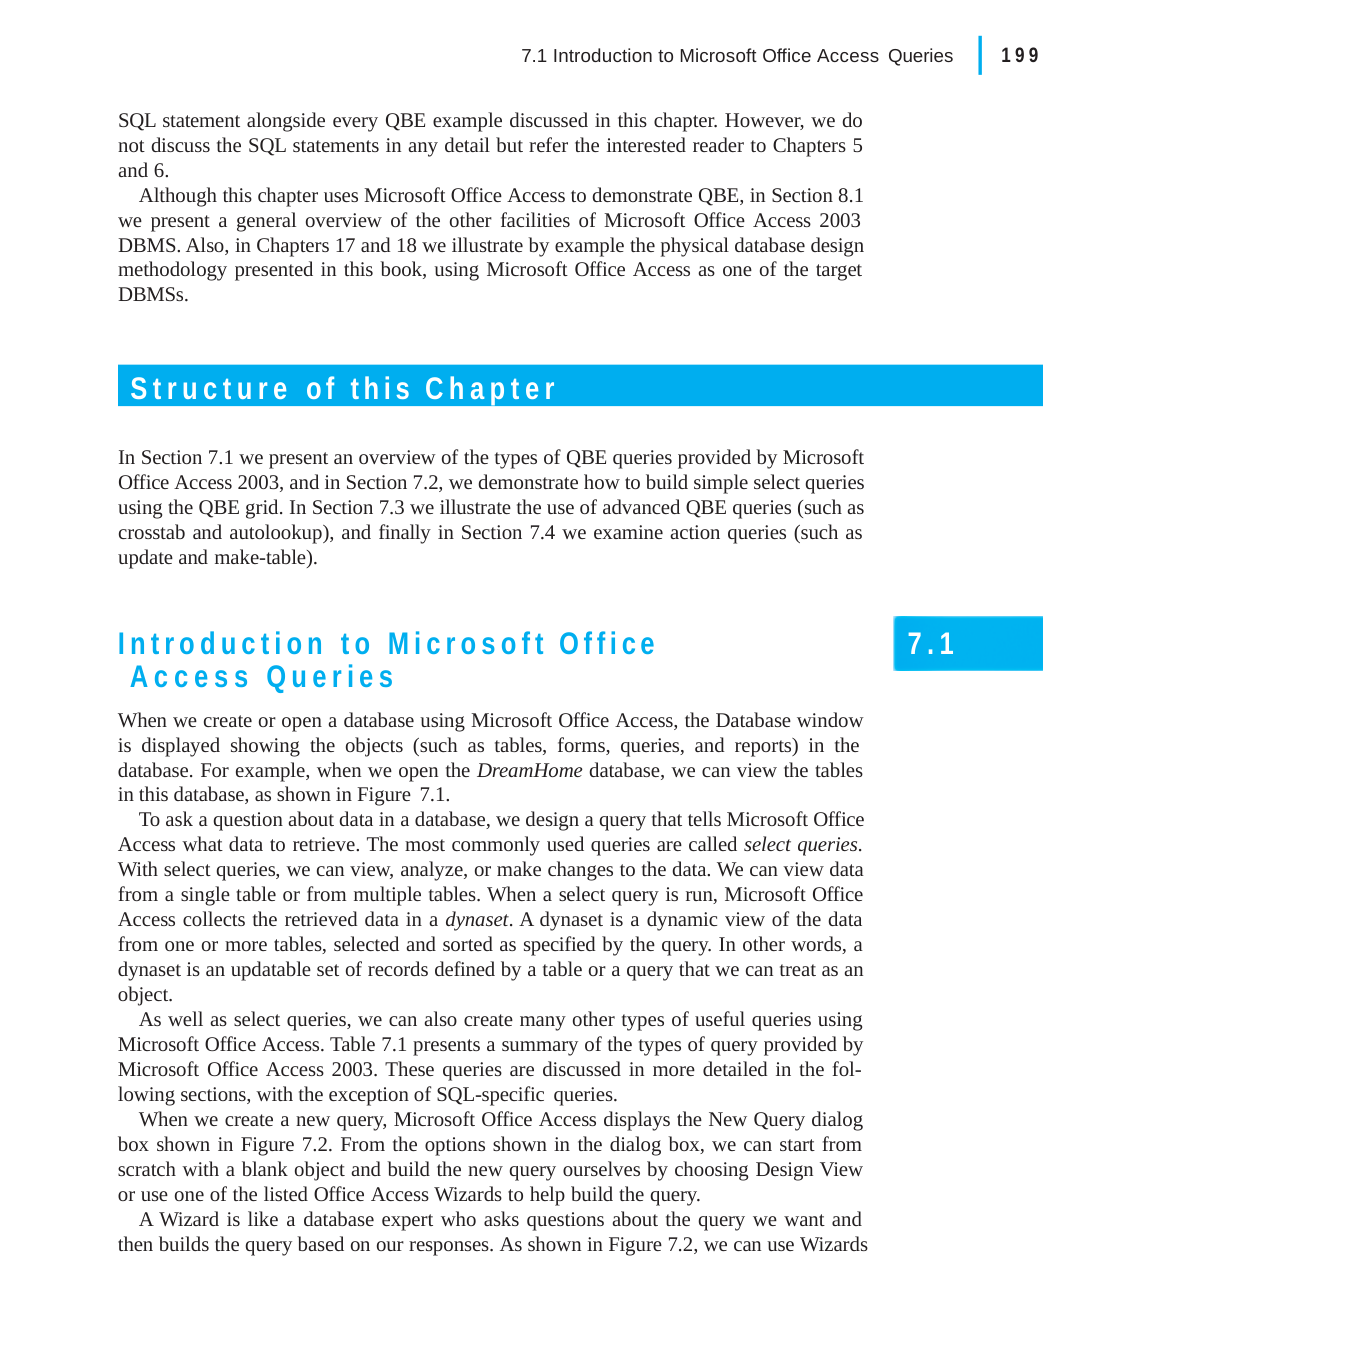

|
199
7.1 Introduction to Microsoft Office Access Queries
SQL statement alongside every QBE example discussed in this chapter. However, we do  not discuss the SQL statements in any detail but refer the interested reader to Chapters 5  and 6.
Although this chapter uses Microsoft Office Access to demonstrate QBE, in Section 8.1  we present a general overview of the other facilities of Microsoft Office Access 2003  DBMS. Also, in Chapters 17 and 18 we illustrate by example the physical database design  methodology presented in this book, using Microsoft Office Access as one of the target  DBMSs.
Structure of this Chapter
In Section 7.1 we present an overview of the types of QBE queries provided by Microsoft  Office Access 2003, and in Section 7.2, we demonstrate how to build simple select queries  using the QBE grid. In Section 7.3 we illustrate the use of advanced QBE queries (such as  crosstab and autolookup), and finally in Section 7.4 we examine action queries (such as  update and make-table).

Introduction to Microsoft Office  Access Queries
When we create or open a database using Microsoft Office Access, the Database window  is displayed showing the objects (such as tables, forms, queries, and reports) in the  database. For example, when we open the DreamHome database, we can view the tables  in this database, as shown in Figure 7.1.
To ask a question about data in a database, we design a query that tells Microsoft Office  Access what data to retrieve. The most commonly used queries are called select queries.  With select queries, we can view, analyze, or make changes to the data. We can view data  from a single table or from multiple tables. When a select query is run, Microsoft Office  Access collects the retrieved data in a dynaset. A dynaset is a dynamic view of the data  from one or more tables, selected and sorted as specified by the query. In other words, a  dynaset is an updatable set of records defined by a table or a query that we can treat as an  object.
As well as select queries, we can also create many other types of useful queries using  Microsoft Office Access. Table 7.1 presents a summary of the types of query provided by  Microsoft Office Access 2003. These queries are discussed in more detailed in the fol-  lowing sections, with the exception of SQL-specific queries.
When we create a new query, Microsoft Office Access displays the New Query dialog  box shown in Figure 7.2. From the options shown in the dialog box, we can start from  scratch with a blank object and build the new query ourselves by choosing Design View  or use one of the listed Office Access Wizards to help build the query.
A Wizard is like a database expert who asks questions about the query we want and  then builds the query based on our responses. As shown in Figure 7.2, we can use Wizards
7.1